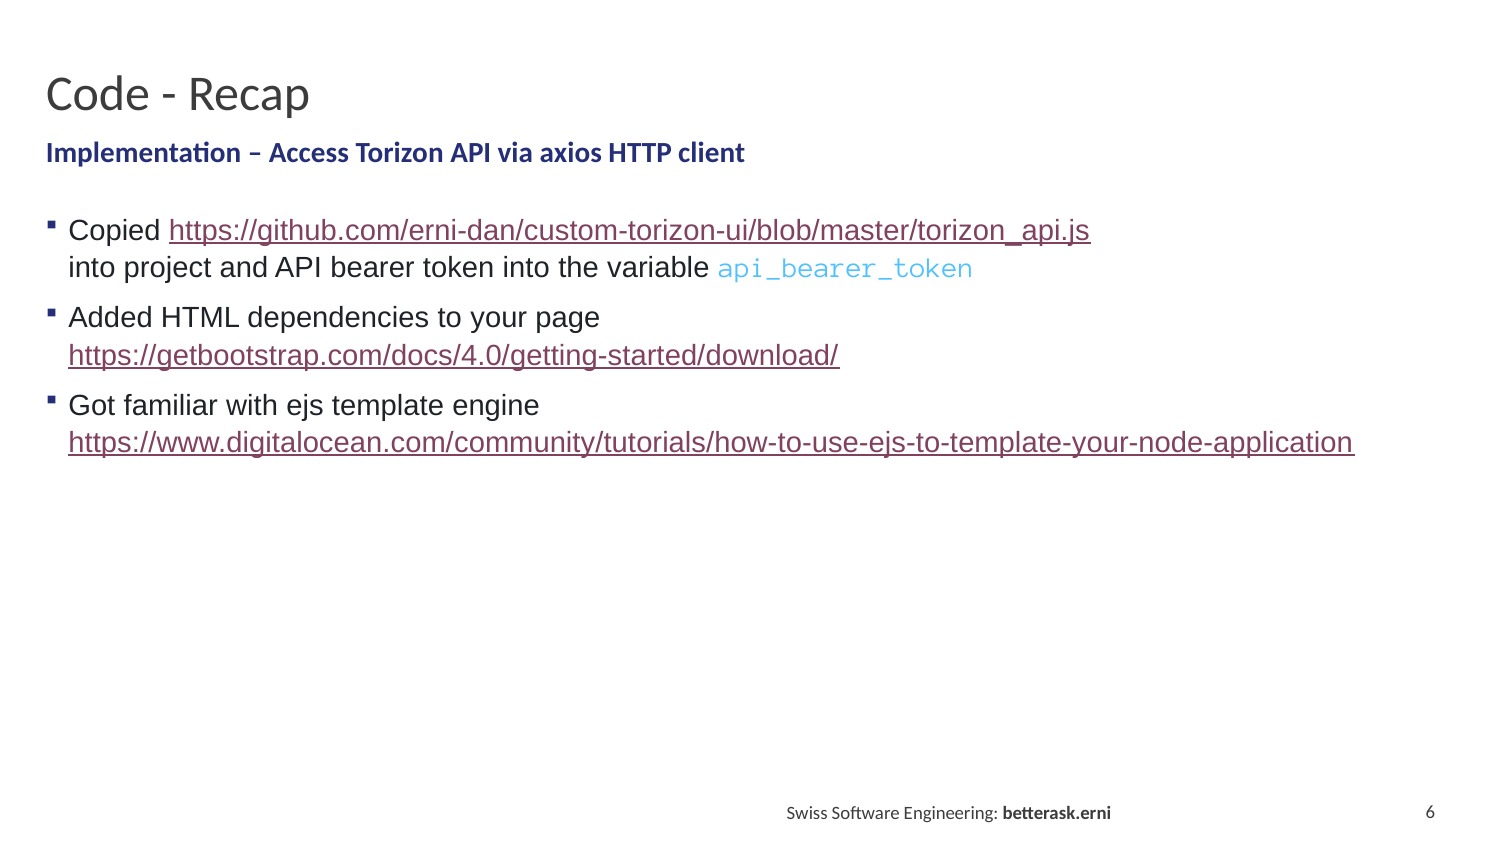

# Code - Recap
Implementation – Access Torizon API via axios HTTP client
Copied https://github.com/erni-dan/custom-torizon-ui/blob/master/torizon_api.js
into project and API bearer token into the variable api_bearer_token
Added HTML dependencies to your page
https://getbootstrap.com/docs/4.0/getting-started/download/
Got familiar with ejs template engine
https://www.digitalocean.com/community/tutorials/how-to-use-ejs-to-template-your-node-application

6
Swiss Software Engineering: betterask.erni